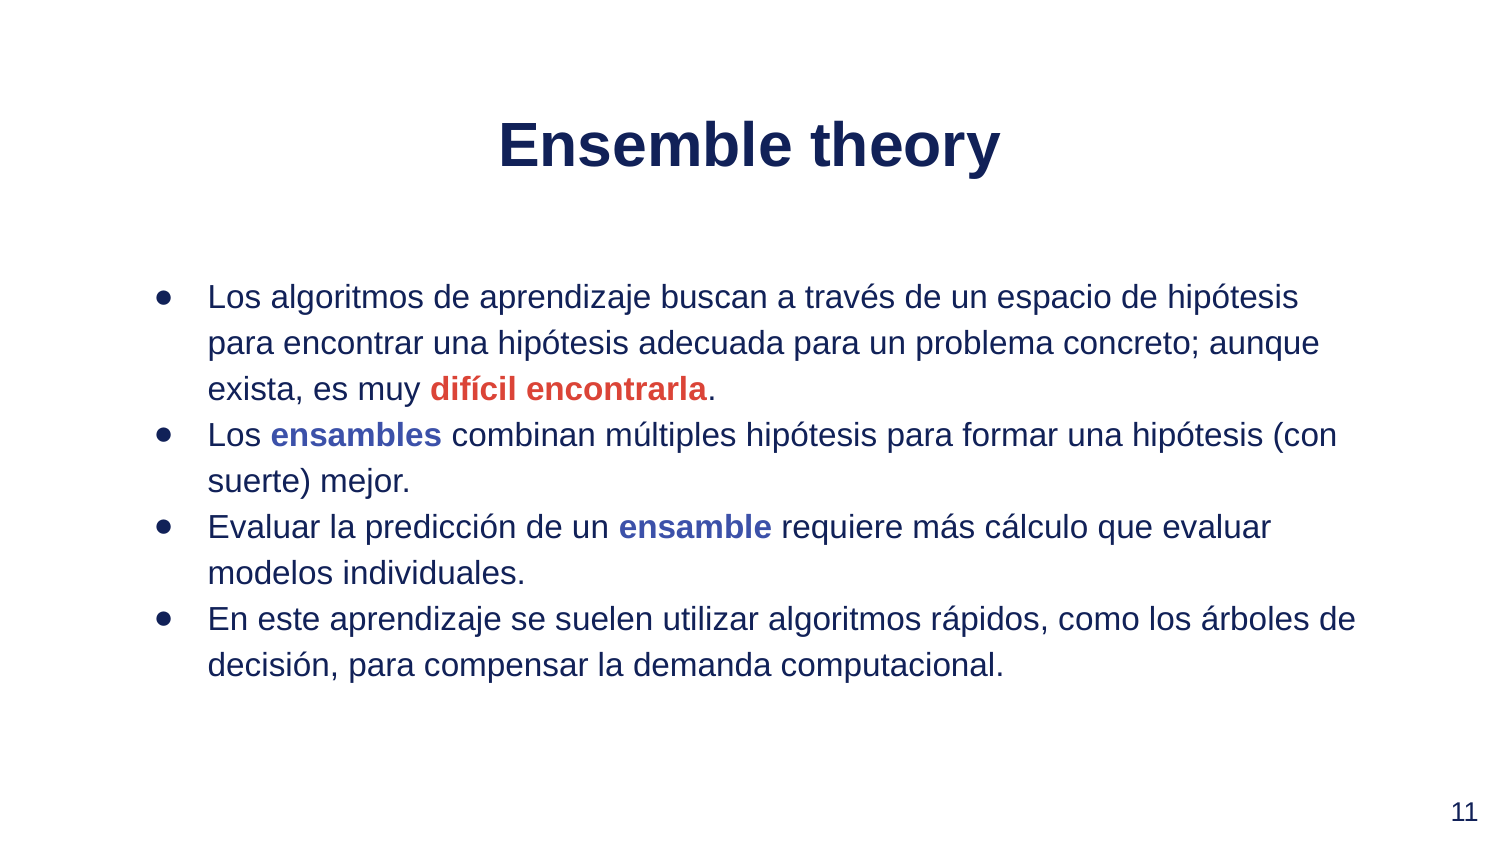

Ensemble theory
Los algoritmos de aprendizaje buscan a través de un espacio de hipótesis para encontrar una hipótesis adecuada para un problema concreto; aunque exista, es muy difícil encontrarla.
Los ensambles combinan múltiples hipótesis para formar una hipótesis (con suerte) mejor.
Evaluar la predicción de un ensamble requiere más cálculo que evaluar modelos individuales.
En este aprendizaje se suelen utilizar algoritmos rápidos, como los árboles de decisión, para compensar la demanda computacional.
11